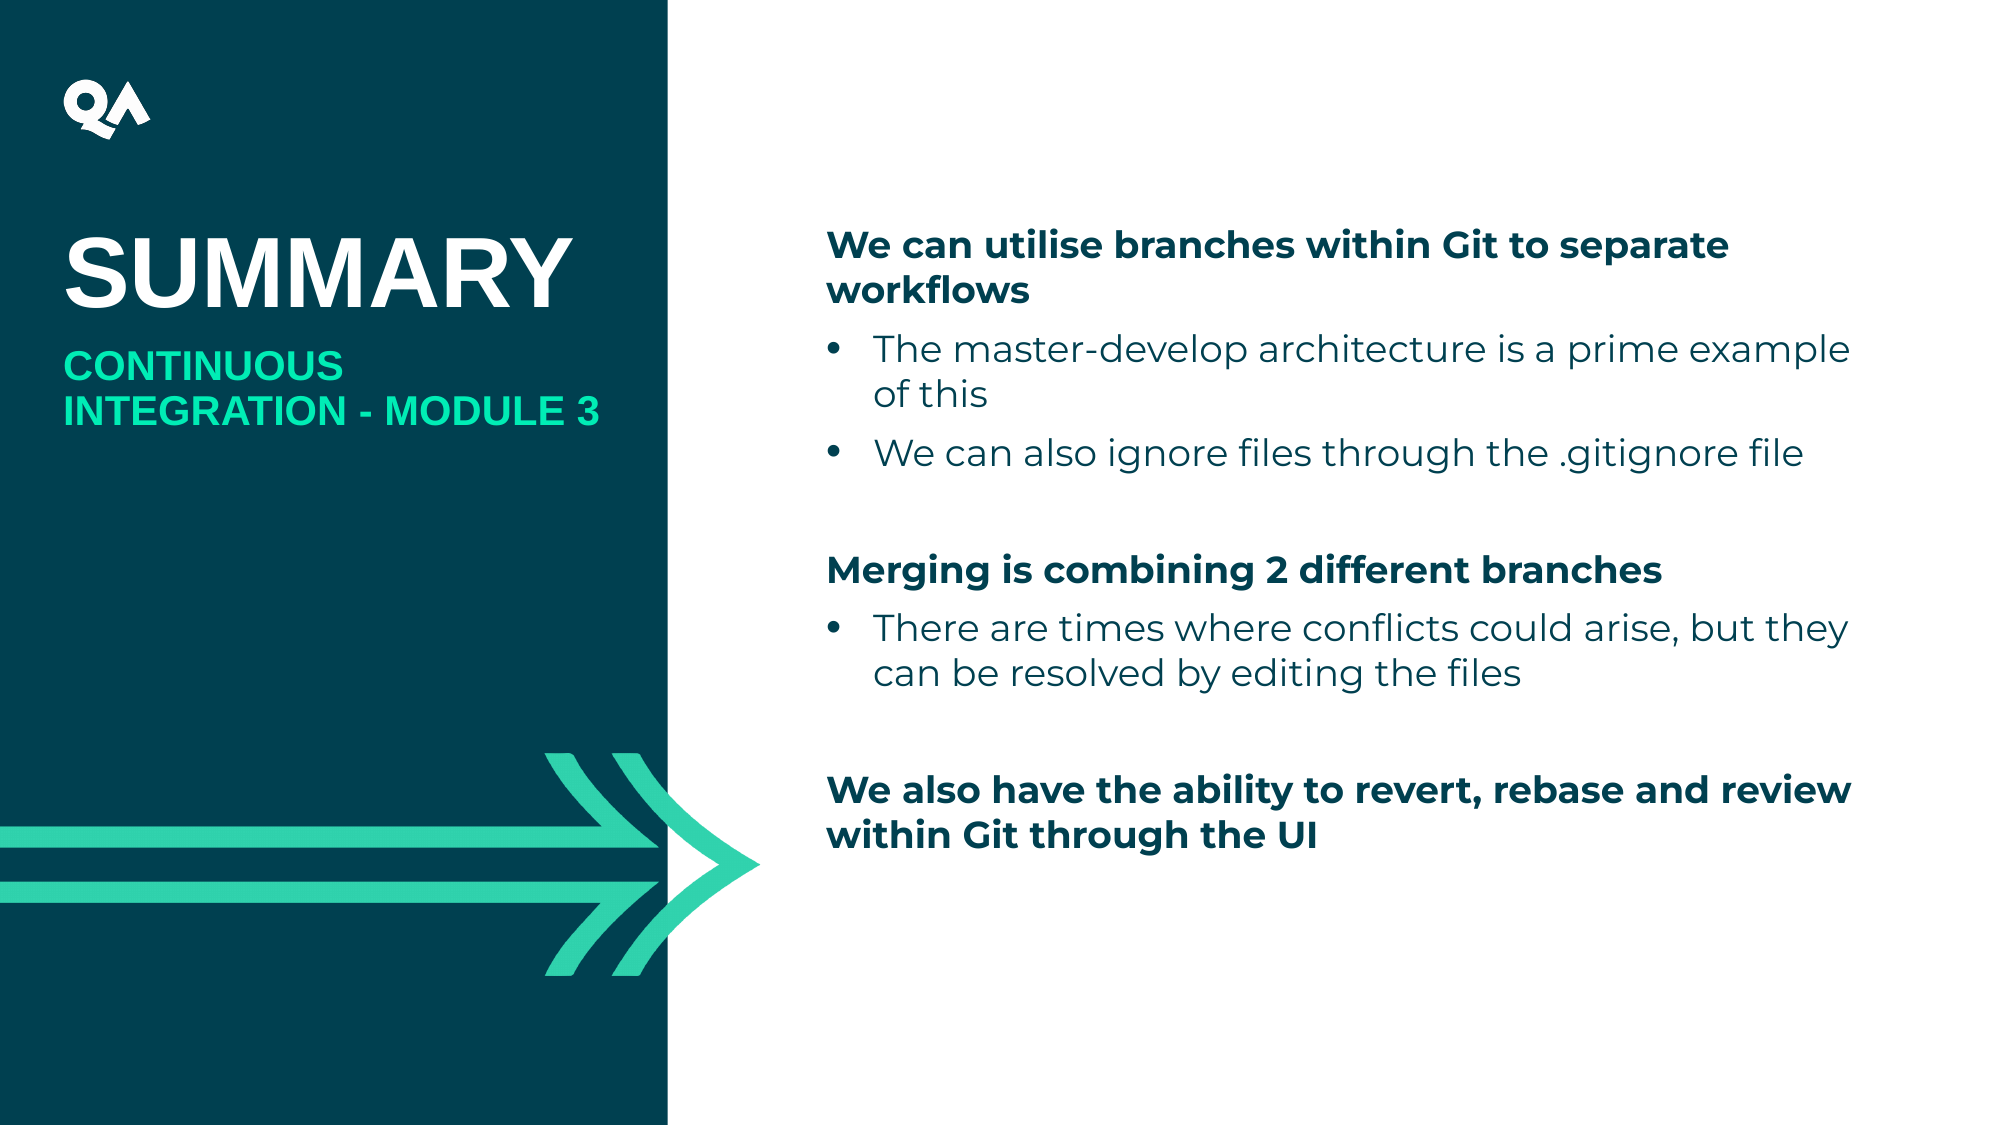

summary
We can utilise branches within Git to separate workflows
The master-develop architecture is a prime example of this
We can also ignore files through the .gitignore file

Merging is combining 2 different branches
There are times where conflicts could arise, but they can be resolved by editing the files

We also have the ability to revert, rebase and review within Git through the UI
Continuous Integration - module 3